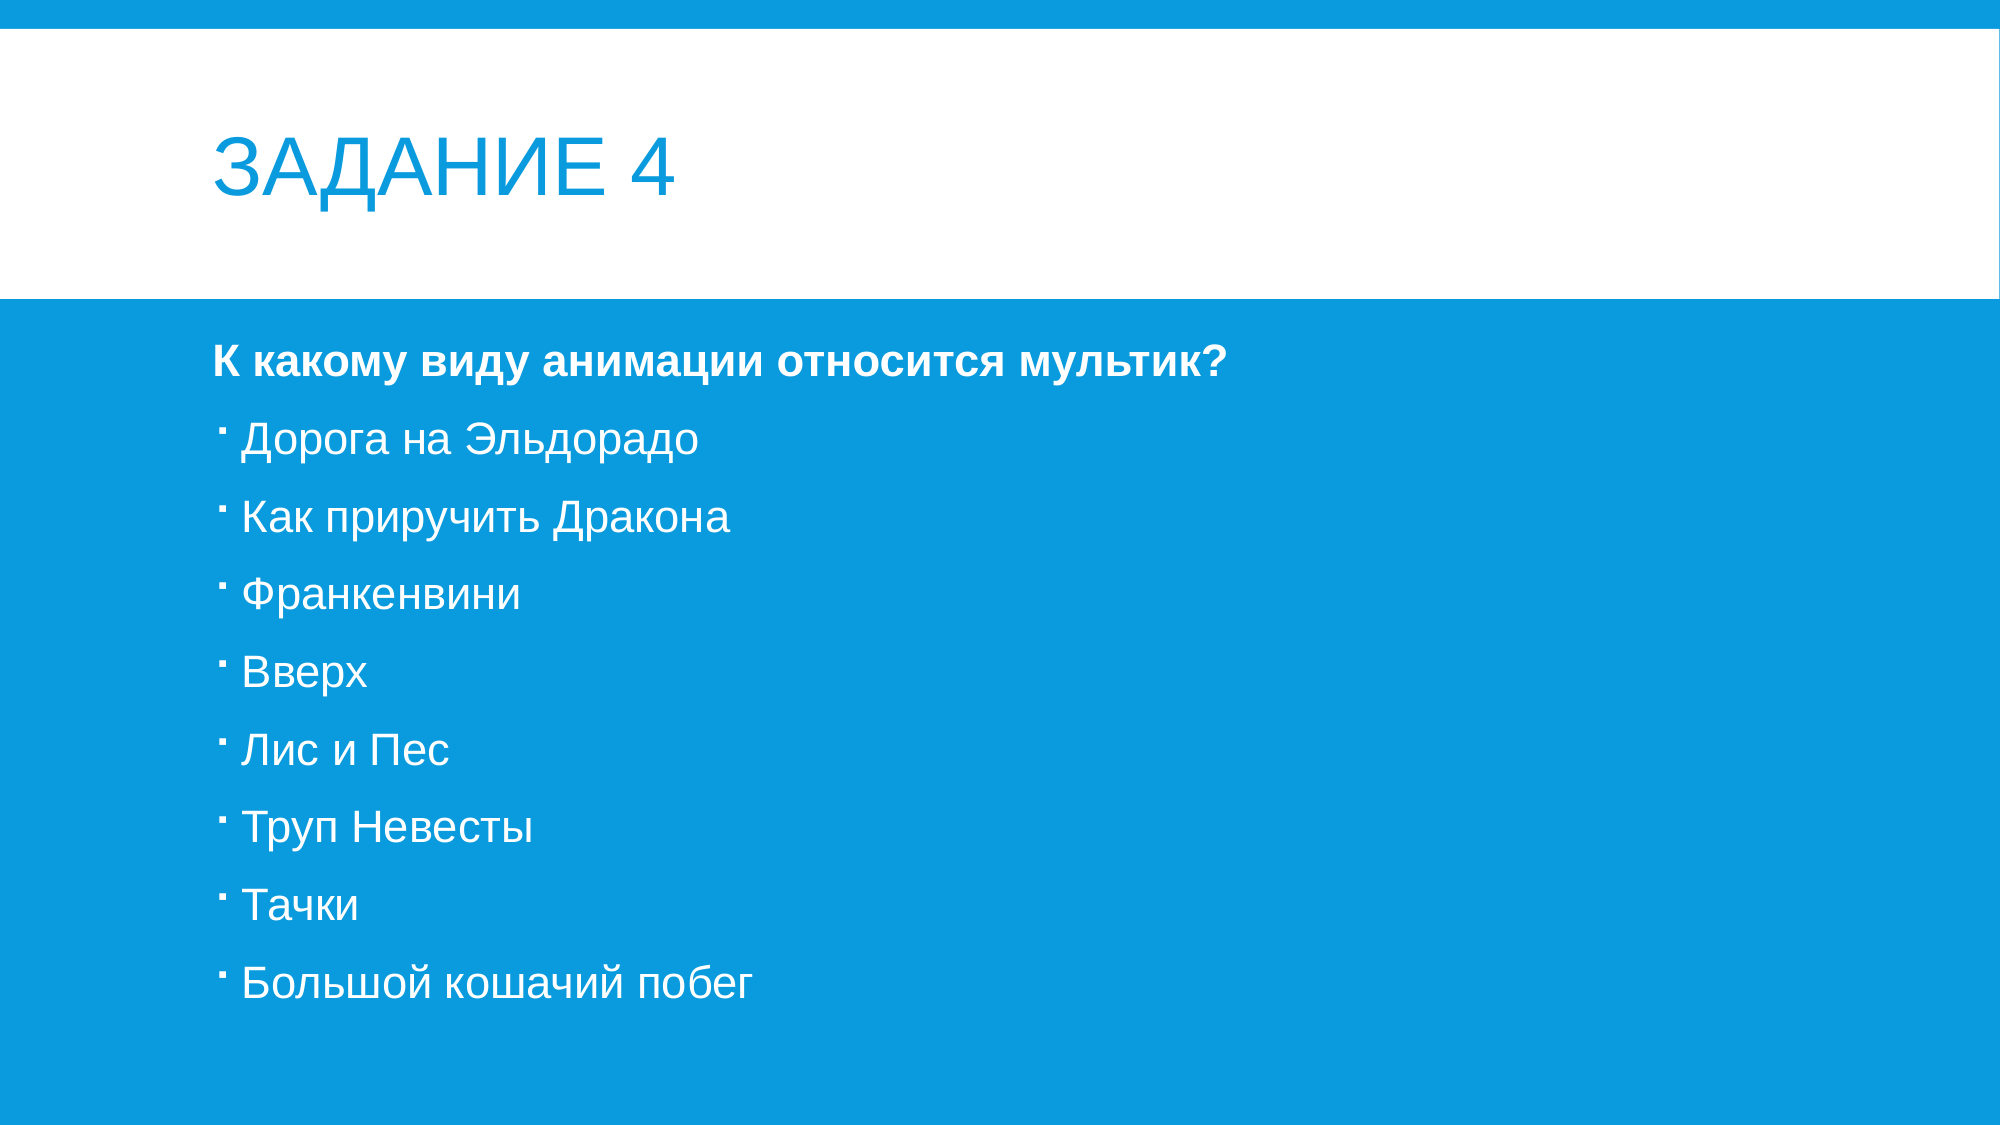

# Задание 4
К какому виду анимации относится мультик?
Дорога на Эльдорадо
Как приручить Дракона
Франкенвини
Вверх
Лис и Пес
Труп Невесты
Тачки
Большой кошачий побег